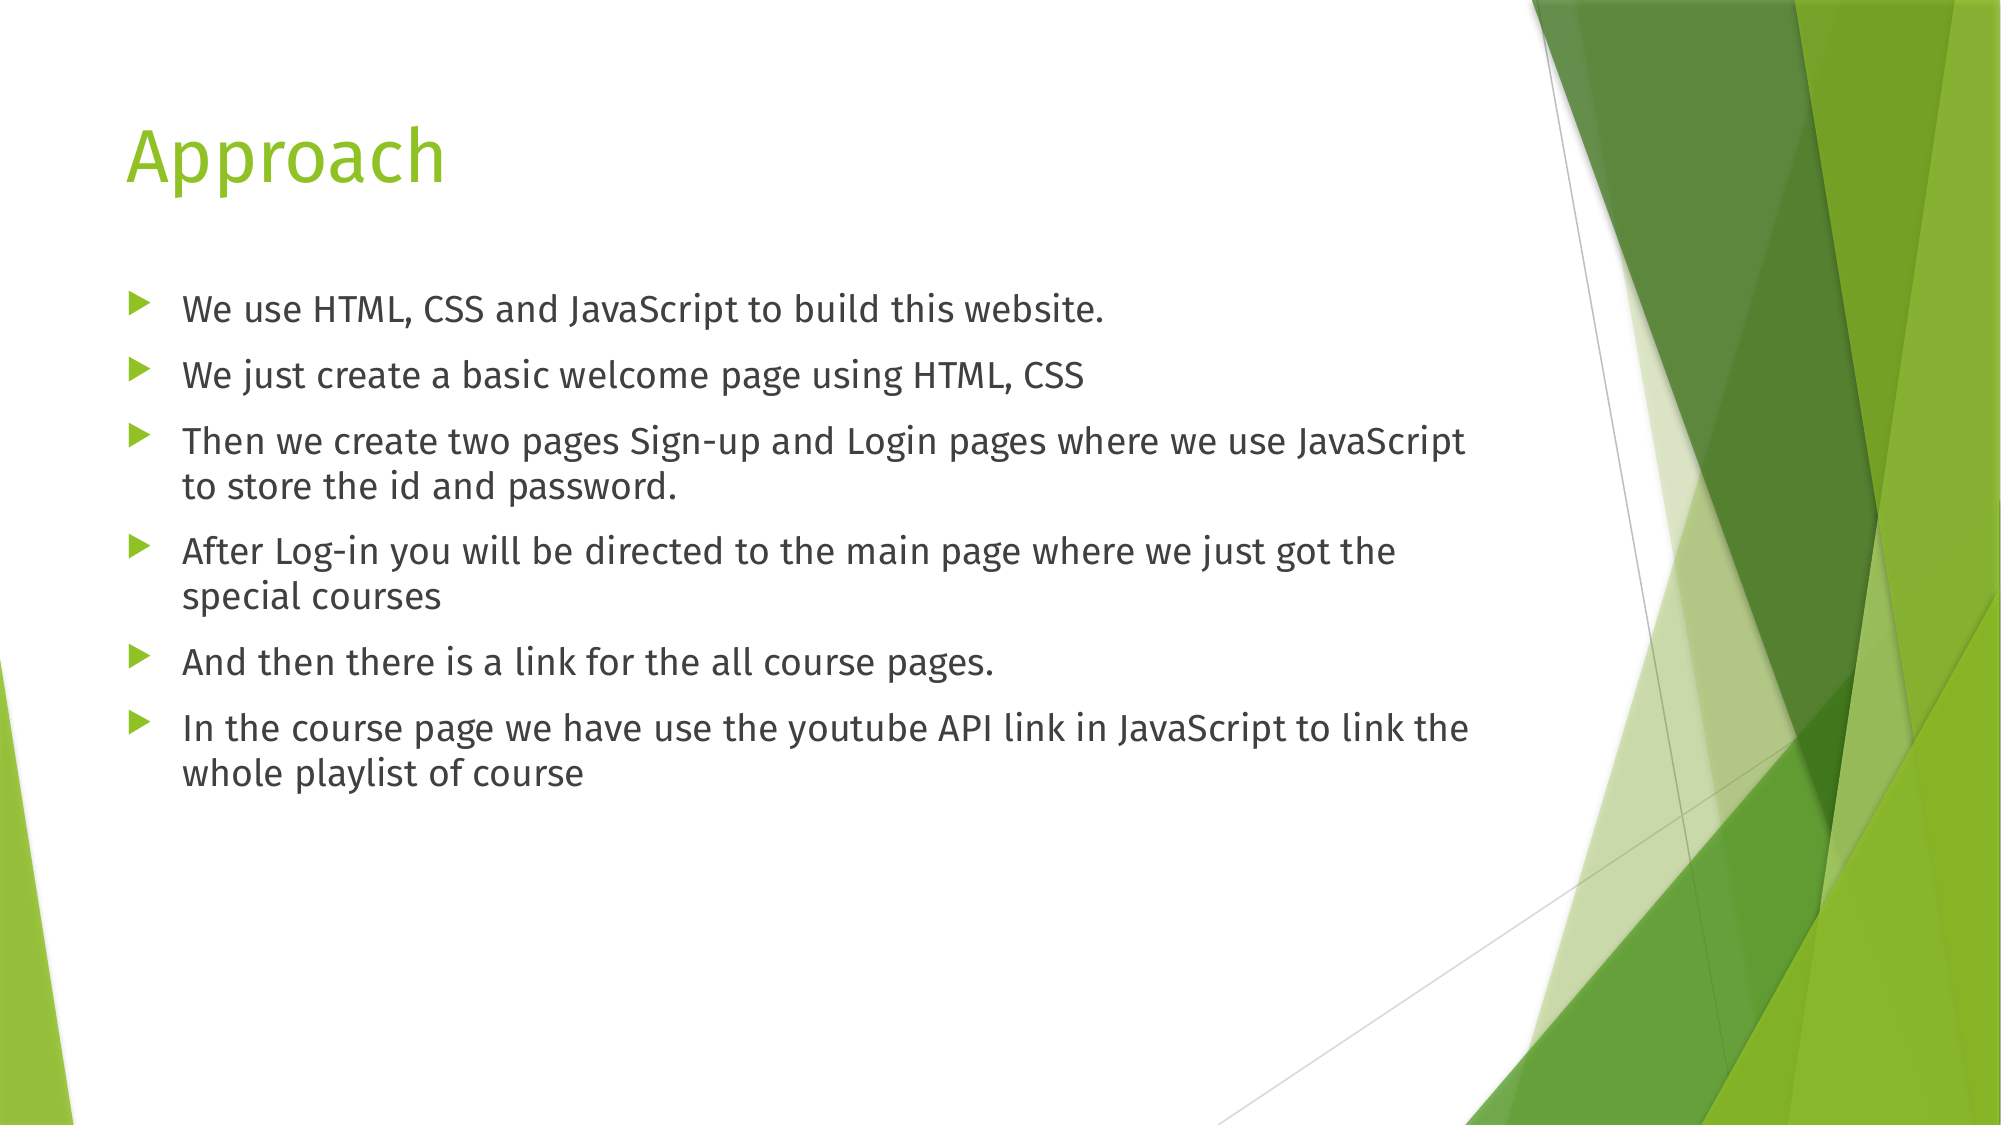

# Approach
We use HTML, CSS and JavaScript to build this website.
We just create a basic welcome page using HTML, CSS
Then we create two pages Sign-up and Login pages where we use JavaScript to store the id and password.
After Log-in you will be directed to the main page where we just got the special courses
And then there is a link for the all course pages.
In the course page we have use the youtube API link in JavaScript to link the whole playlist of course